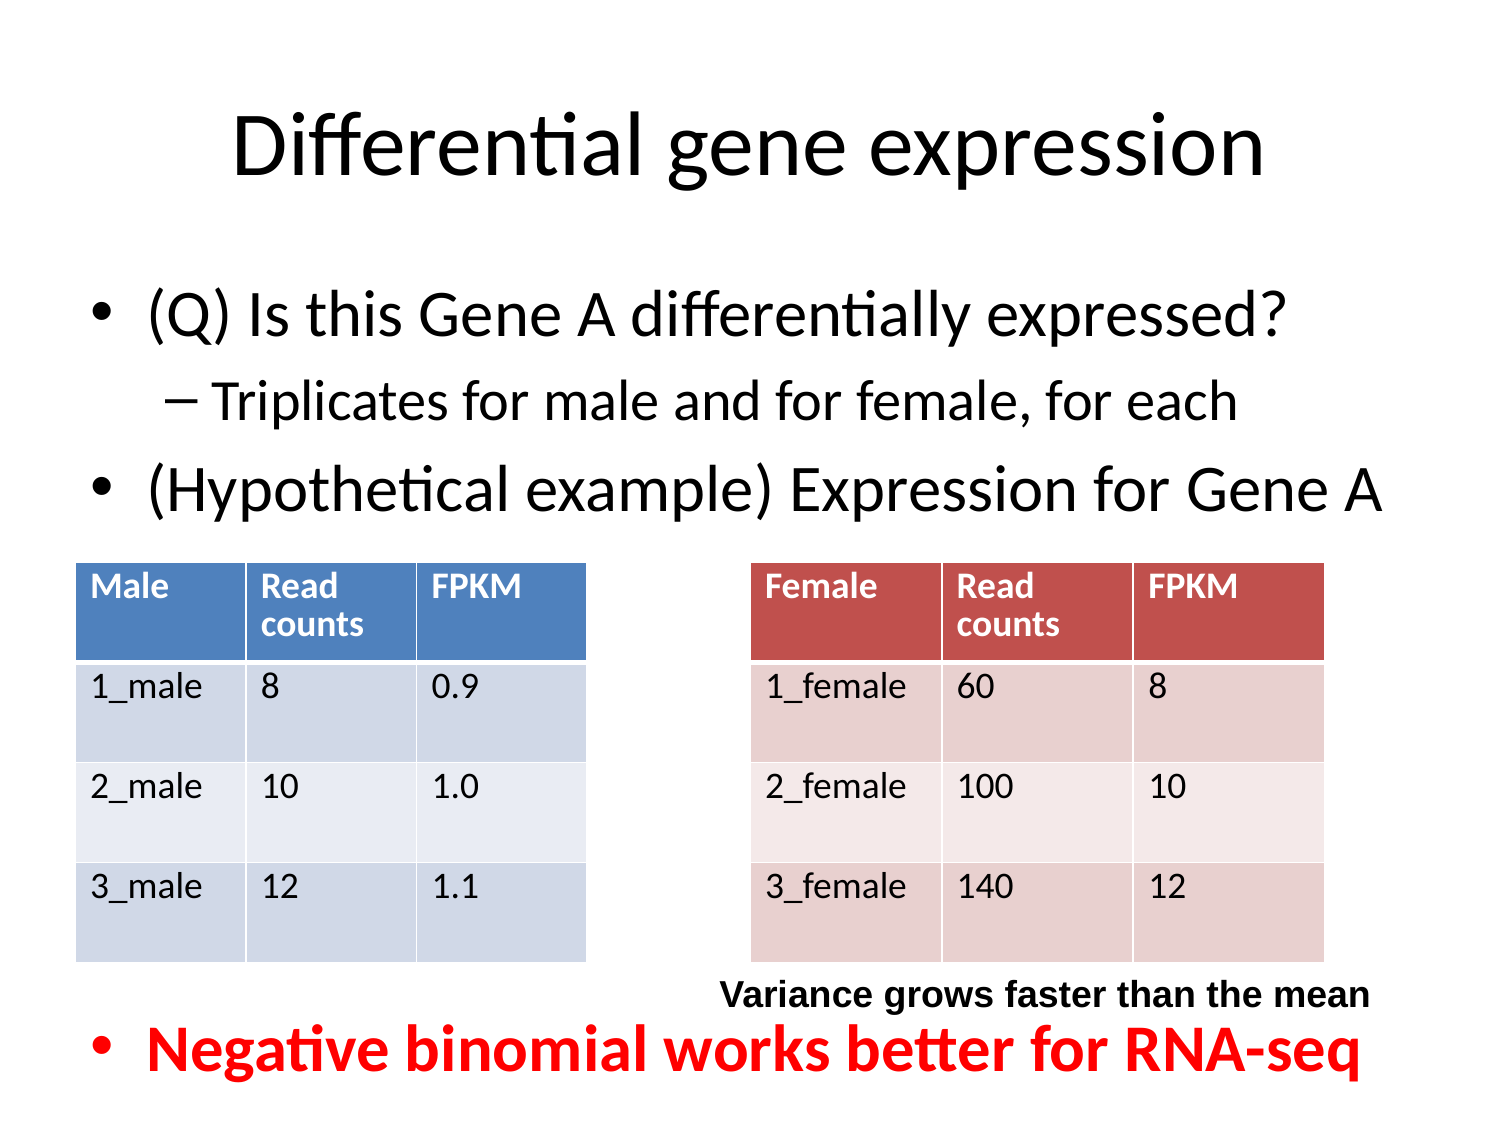

# Differential gene expression
(Q) Is this Gene A differentially expressed?
Triplicates for male and for female, for each
(Hypothetical example) Expression for Gene A

Negative binomial works better for RNA-seq

| Male | Read counts | FPKM |
| --- | --- | --- |
| 1\_male | 8 | 0.9 |
| 2\_male | 10 | 1.0 |
| 3\_male | 12 | 1.1 |
| Female | Read counts | FPKM |
| --- | --- | --- |
| 1\_female | 60 | 8 |
| 2\_female | 100 | 10 |
| 3\_female | 140 | 12 |
Variance grows faster than the mean